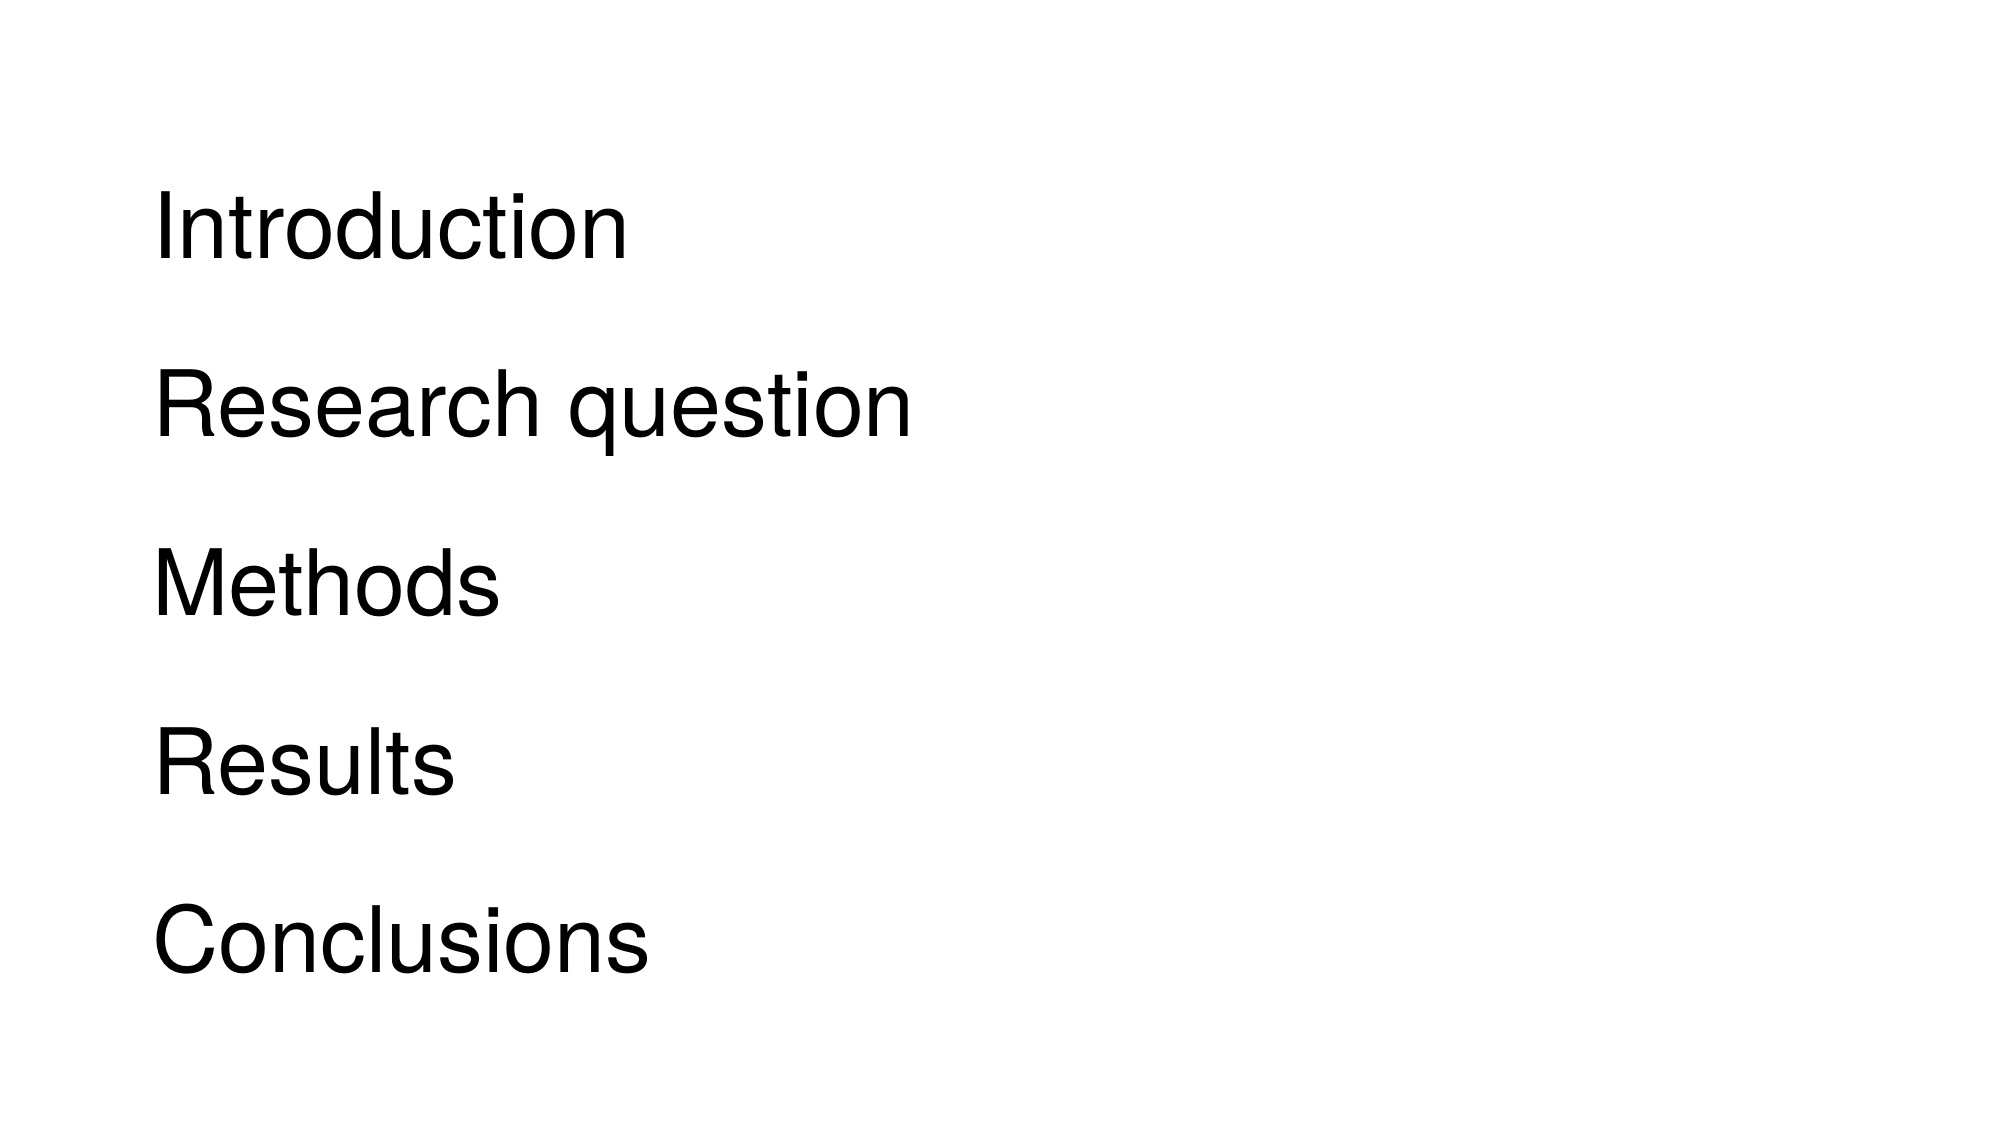

# Introduction
Research question
Methods
Results
Conclusions